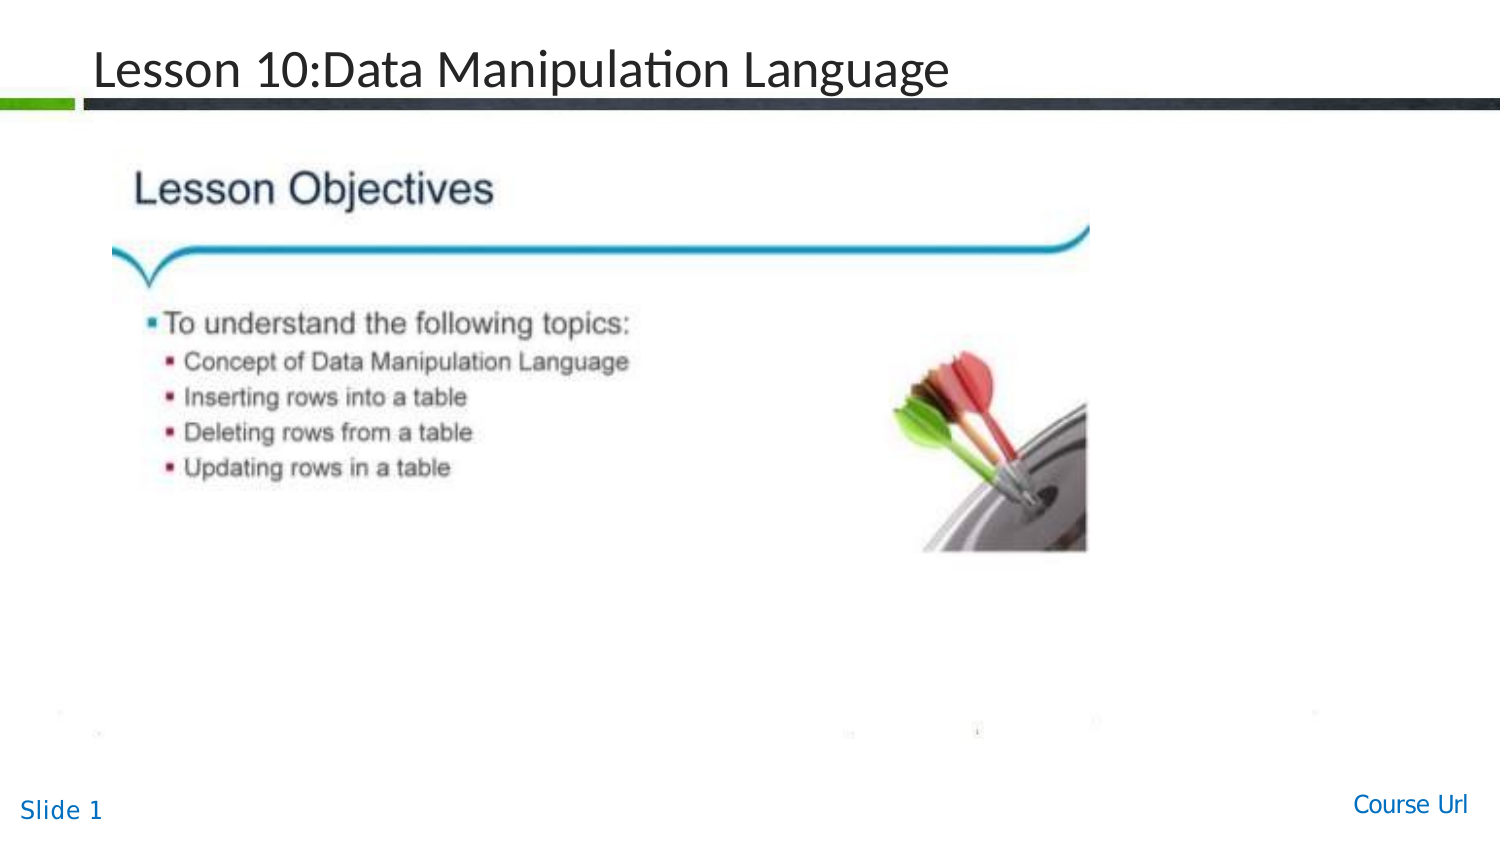

# Lesson 10:Data Manipulation Language

Course Url
Slide 1